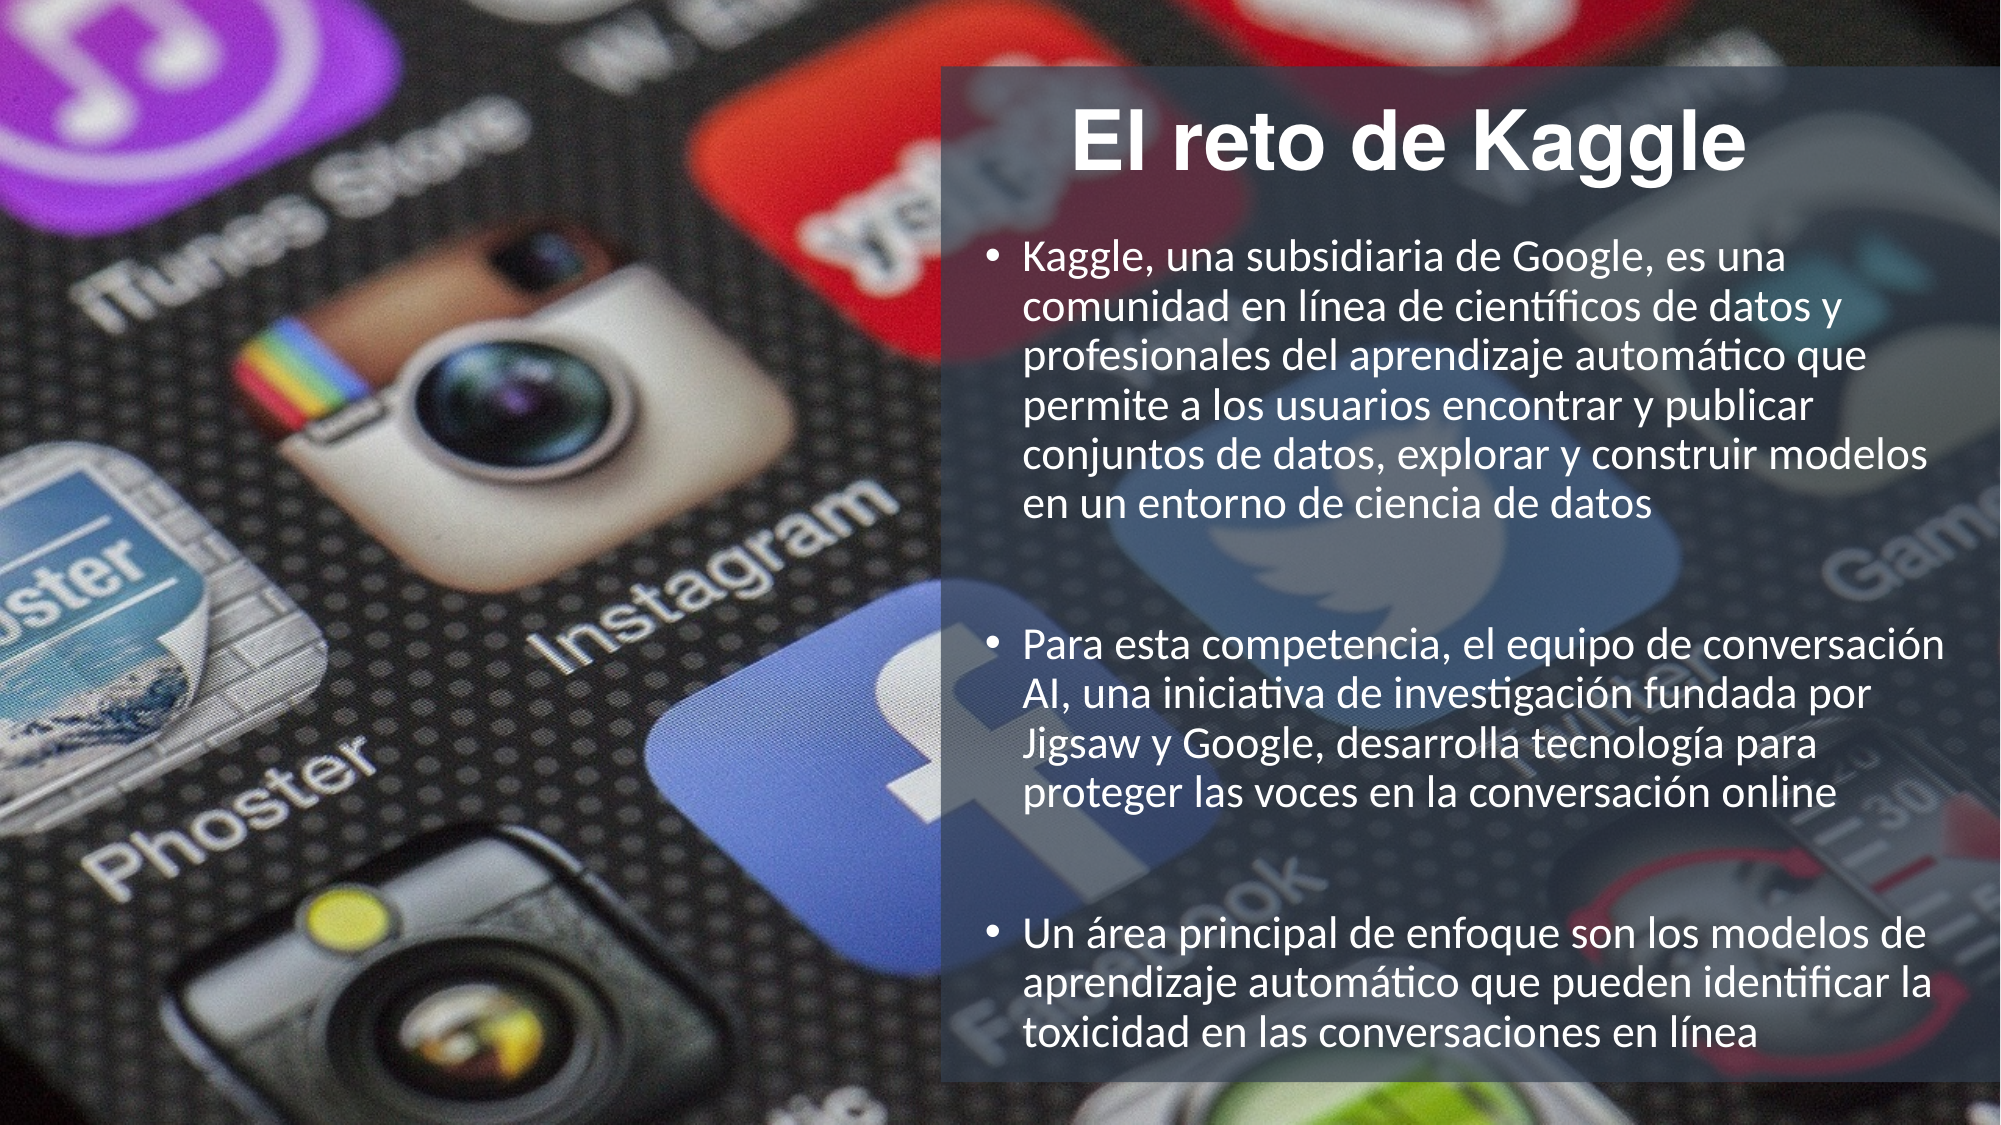

El reto de Kaggle
Kaggle, una subsidiaria de Google, es una comunidad en línea de científicos de datos y profesionales del aprendizaje automático que permite a los usuarios encontrar y publicar conjuntos de datos, explorar y construir modelos en un entorno de ciencia de datos

Para esta competencia, el equipo de conversación AI, una iniciativa de investigación fundada por Jigsaw y Google, desarrolla tecnología para proteger las voces en la conversación online

Un área principal de enfoque son los modelos de aprendizaje automático que pueden identificar la toxicidad en las conversaciones en línea